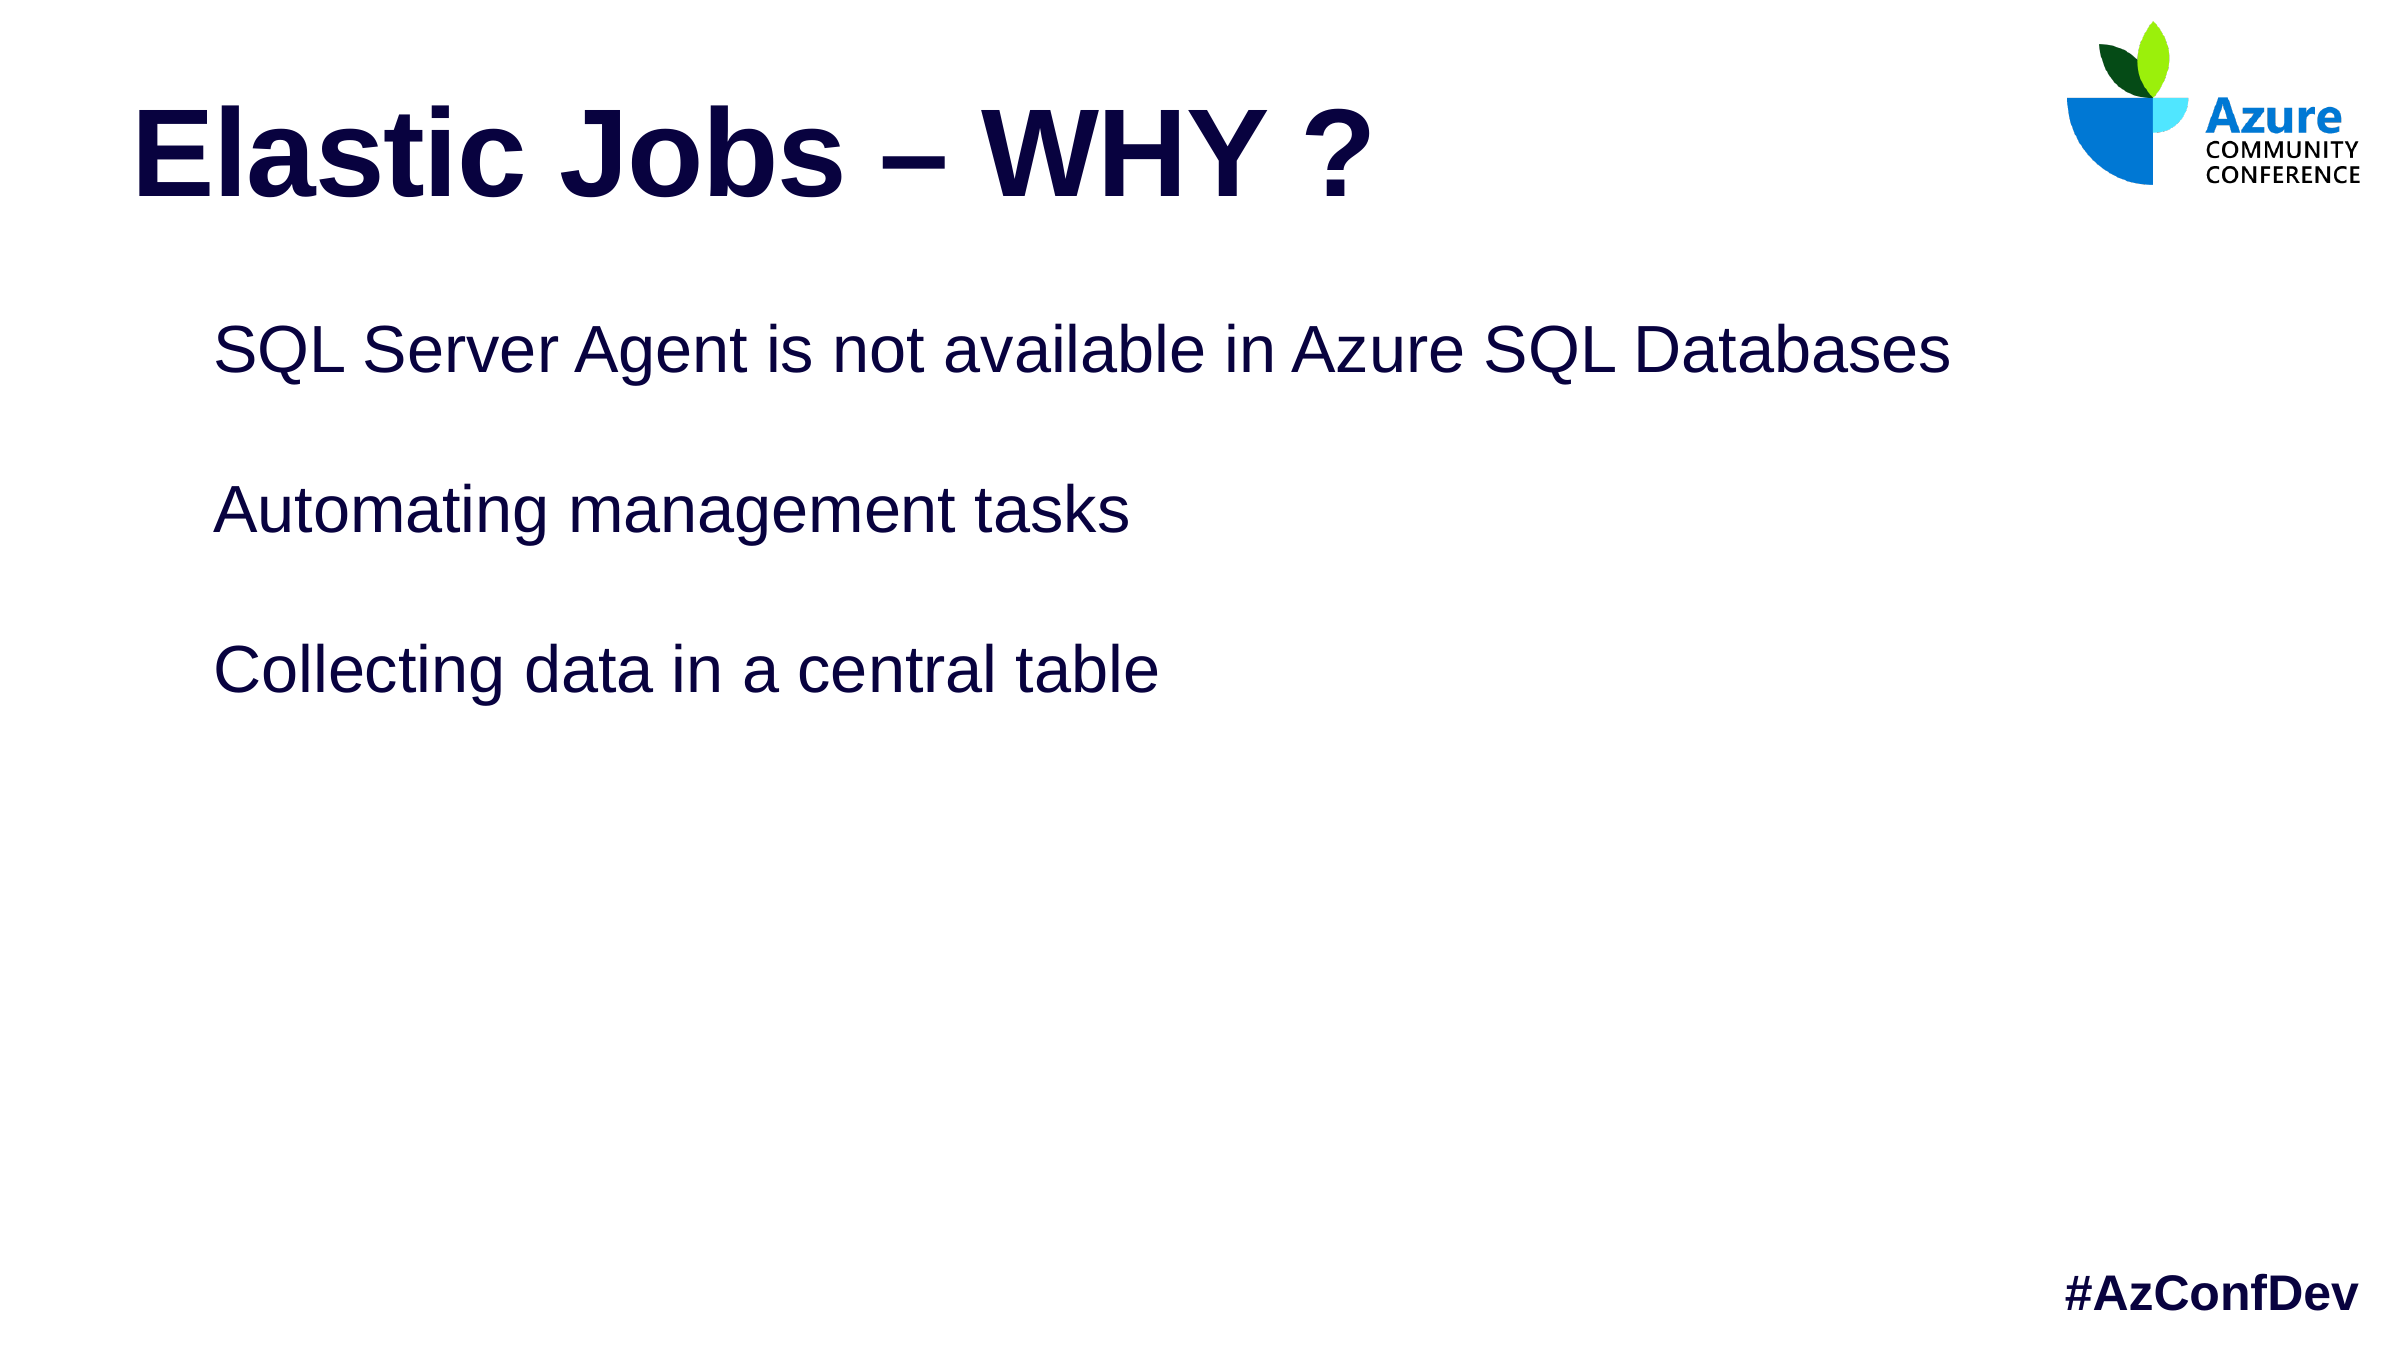

# Elastic Jobs – WHY ?
SQL Server Agent is not available in Azure SQL Databases

Automating management tasks

Collecting data in a central table